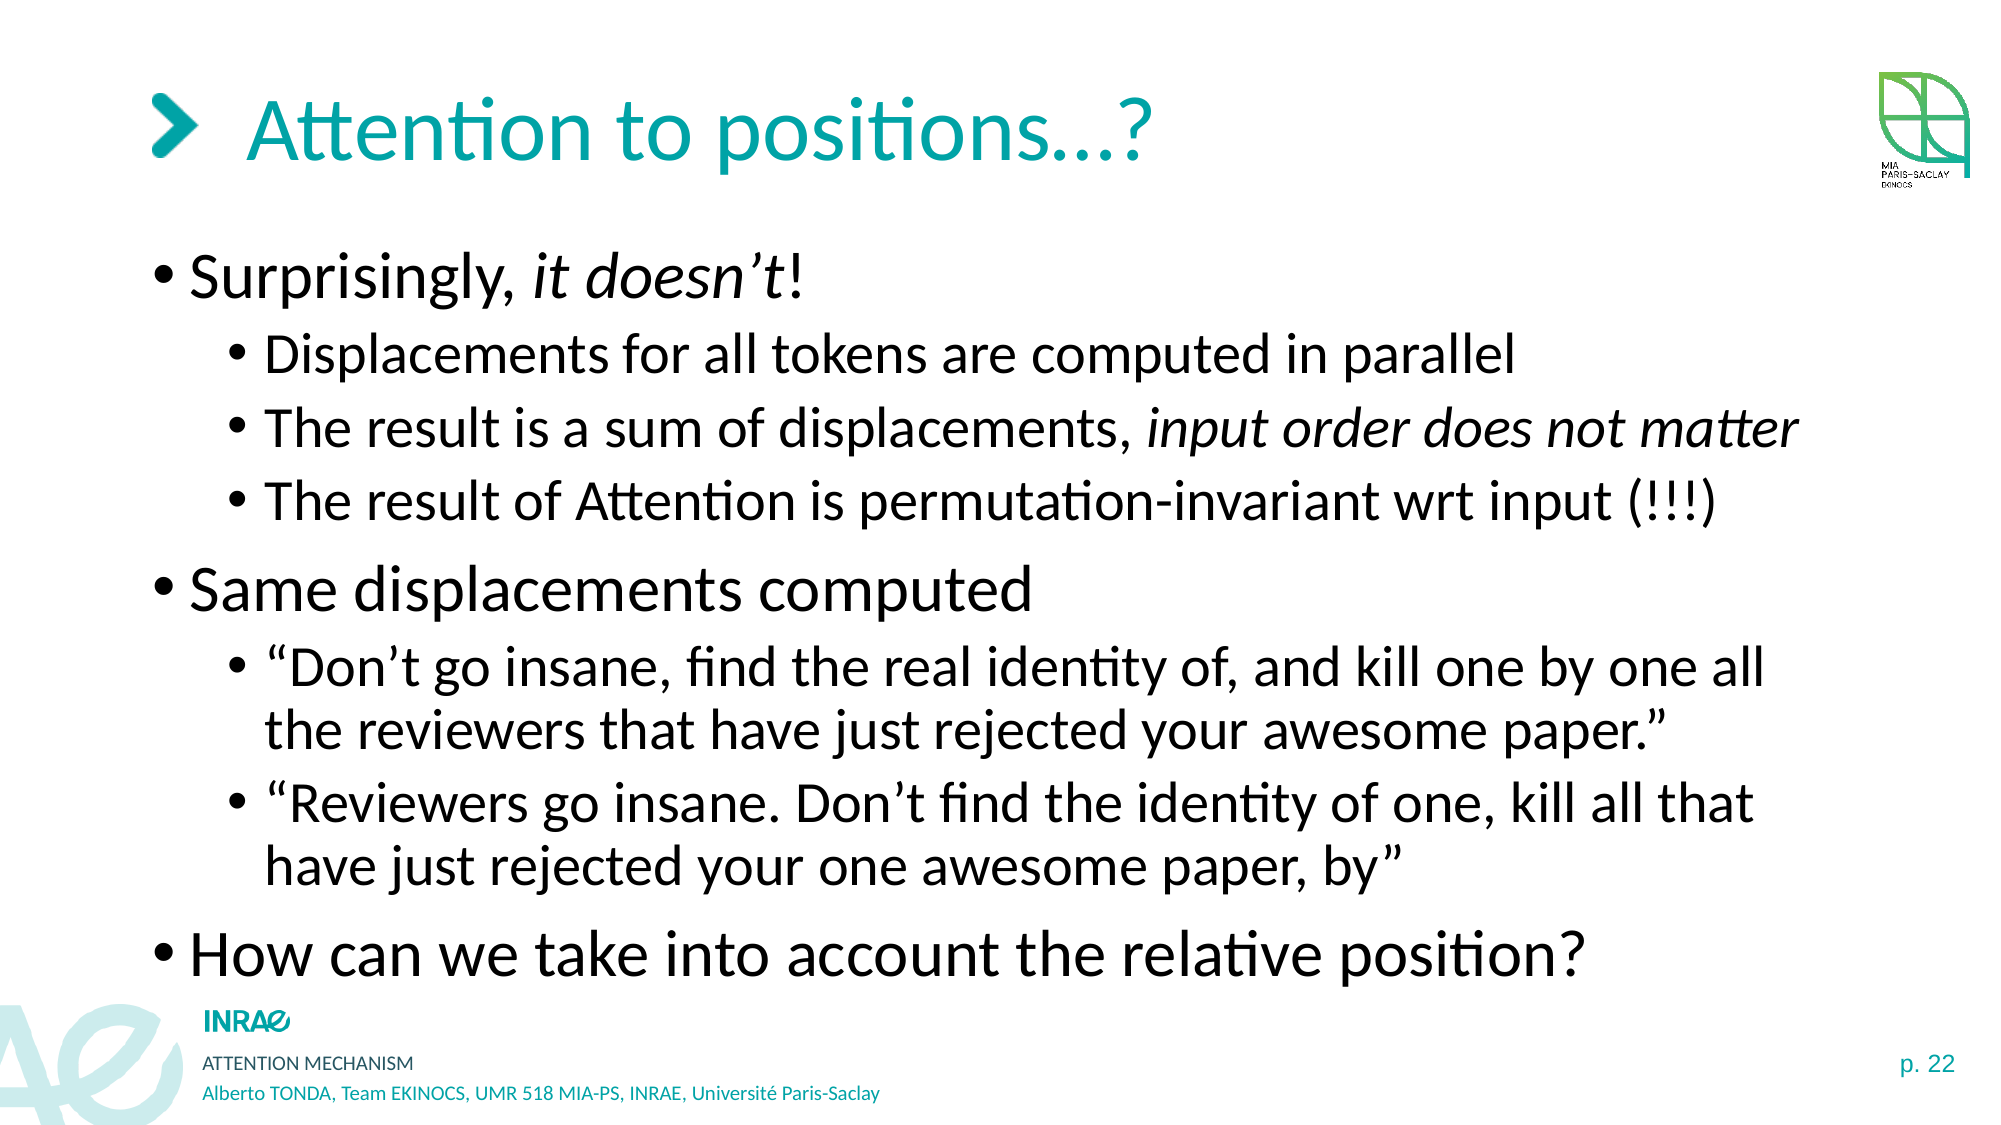

# Attention to positions…?
Surprisingly, it doesn’t!
Displacements for all tokens are computed in parallel
The result is a sum of displacements, input order does not matter
The result of Attention is permutation-invariant wrt input (!!!)
Same displacements computed
“Don’t go insane, find the real identity of, and kill one by one all the reviewers that have just rejected your awesome paper.”
“Reviewers go insane. Don’t find the identity of one, kill all that have just rejected your one awesome paper, by”
How can we take into account the relative position?